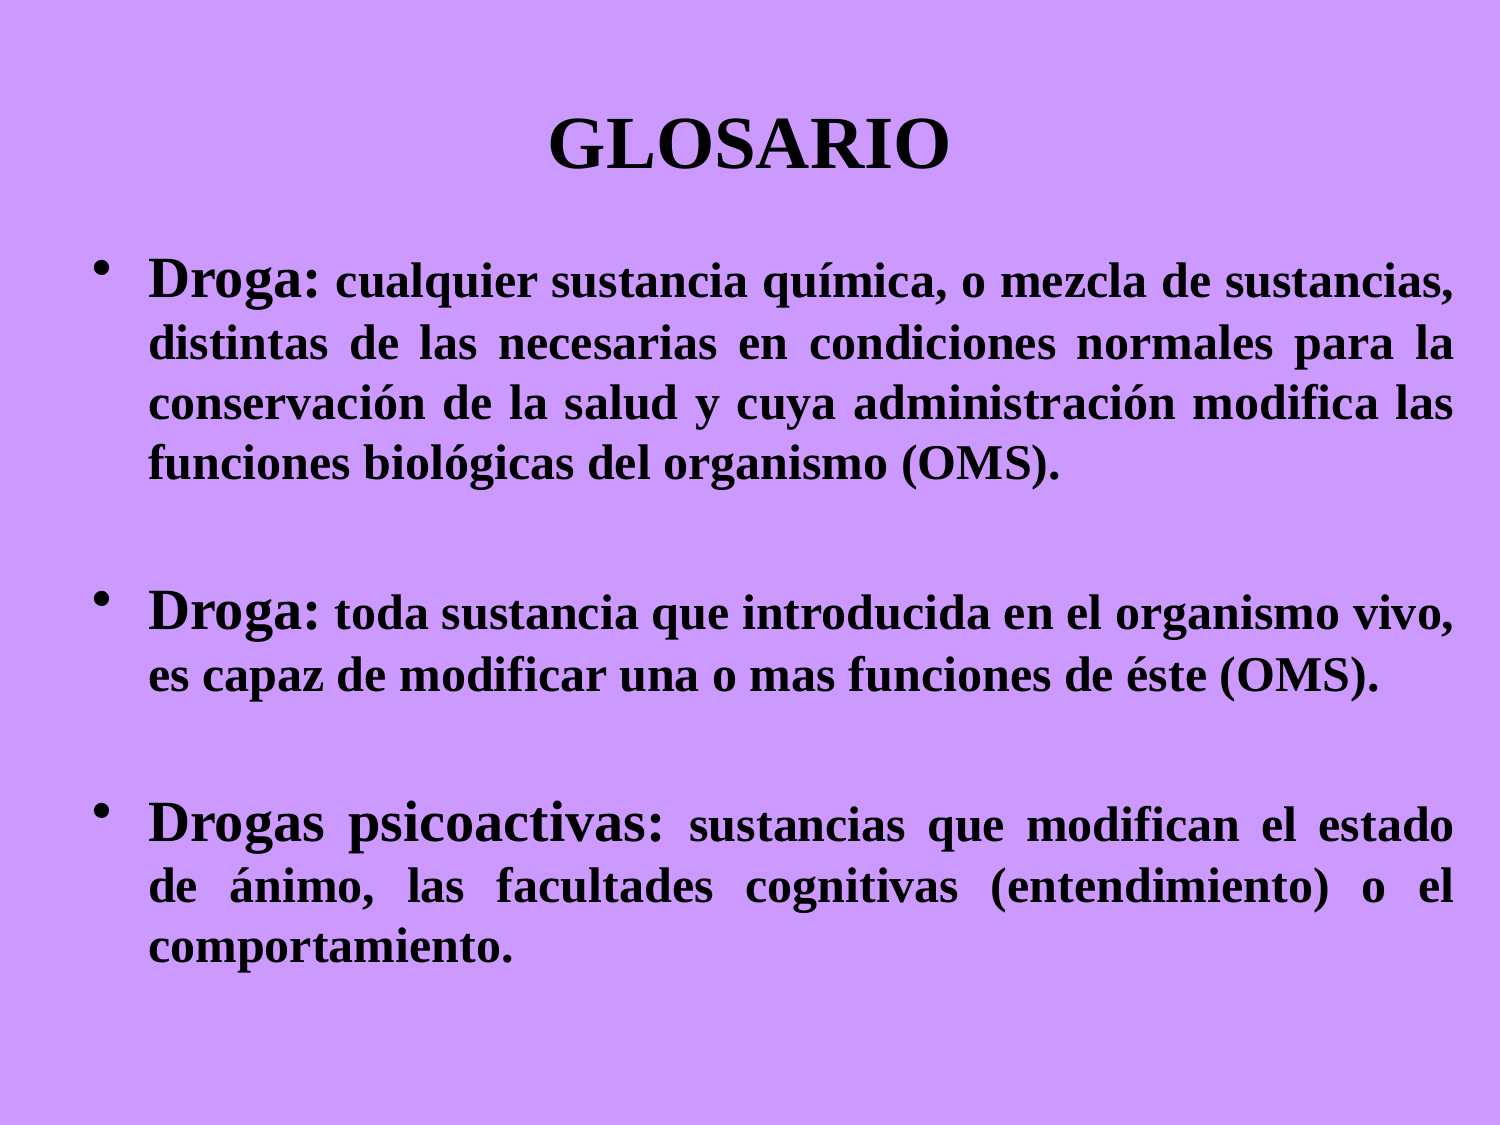

# GLOSARIO
Droga: cualquier sustancia química, o mezcla de sustancias, distintas de las necesarias en condiciones normales para la conservación de la salud y cuya administración modifica las funciones biológicas del organismo (OMS).

Droga: toda sustancia que introducida en el organismo vivo, es capaz de modificar una o mas funciones de éste (OMS).

Drogas psicoactivas: sustancias que modifican el estado de ánimo, las facultades cognitivas (entendimiento) o el comportamiento.